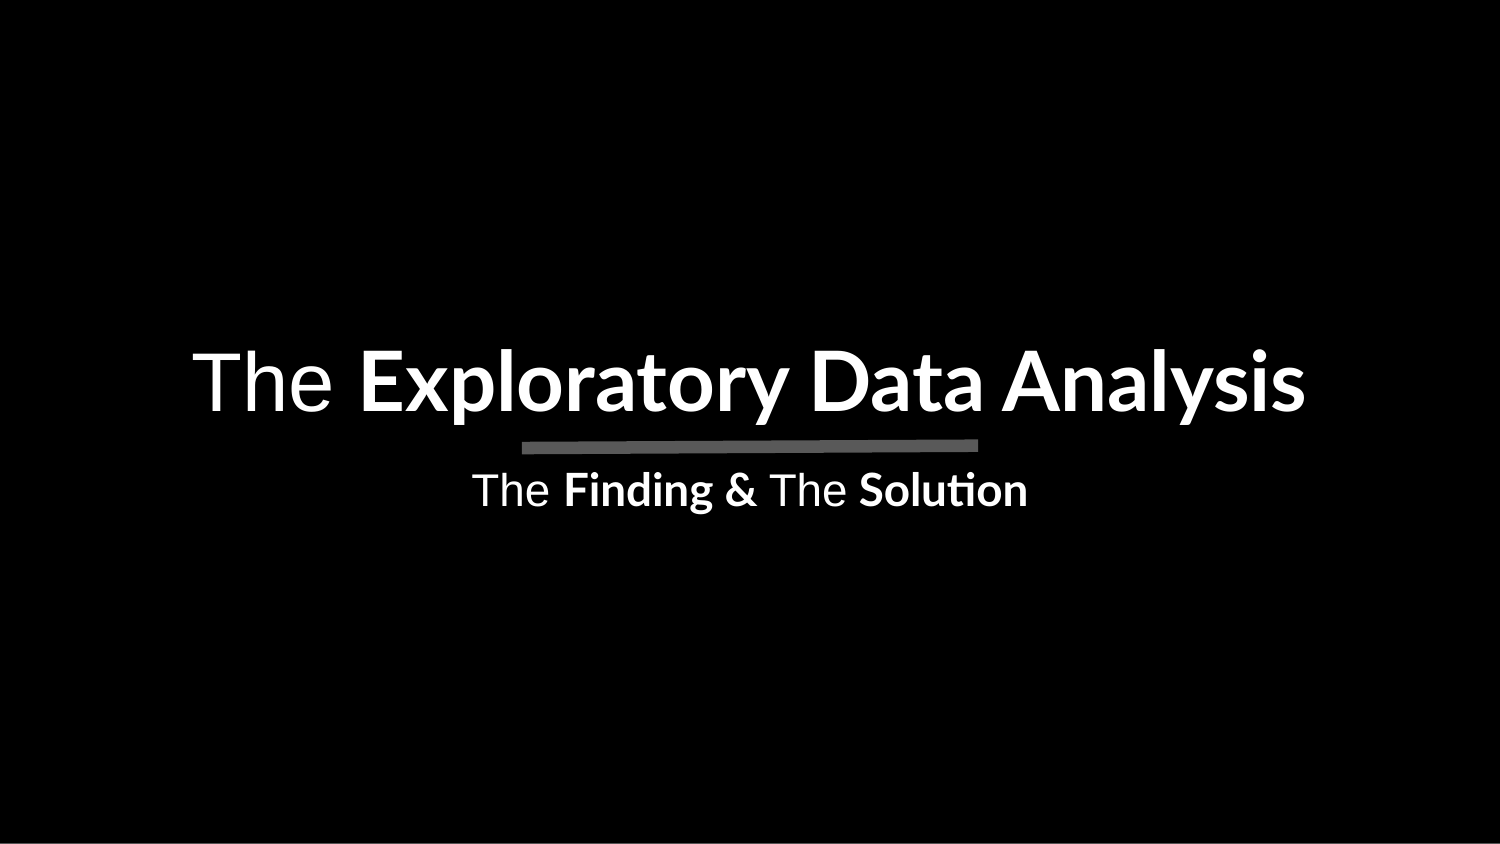

# The Exploratory Data Analysis

The Finding & The Solution